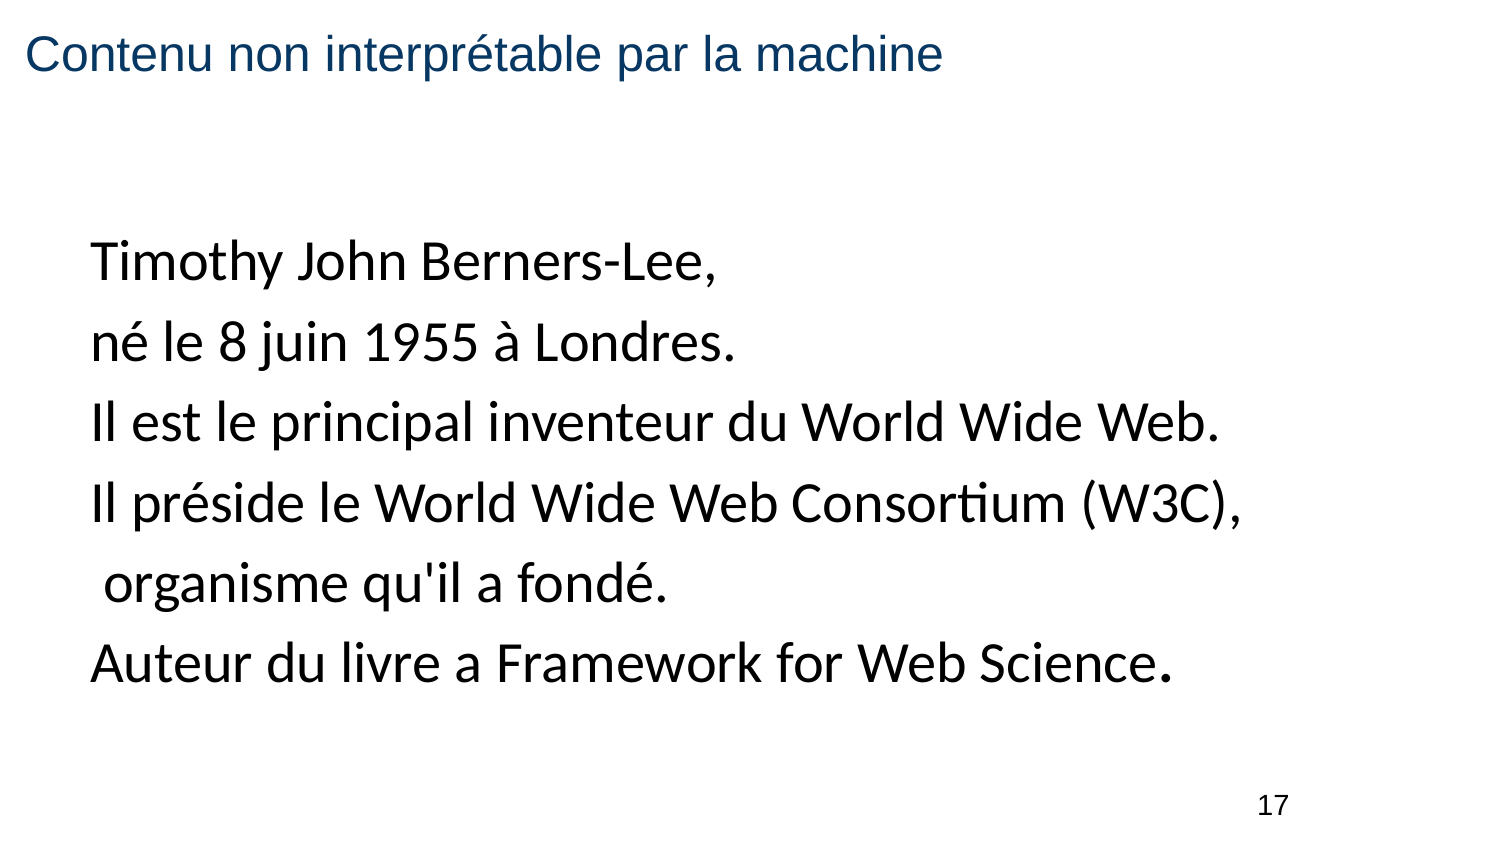

# Contenu non interprétable par la machine
Timothy John Berners-Lee,
né le 8 juin 1955 à Londres.
Il est le principal inventeur du World Wide Web.
Il préside le World Wide Web Consortium (W3C),
 organisme qu'il a fondé.
Auteur du livre a Framework for Web Science.

17